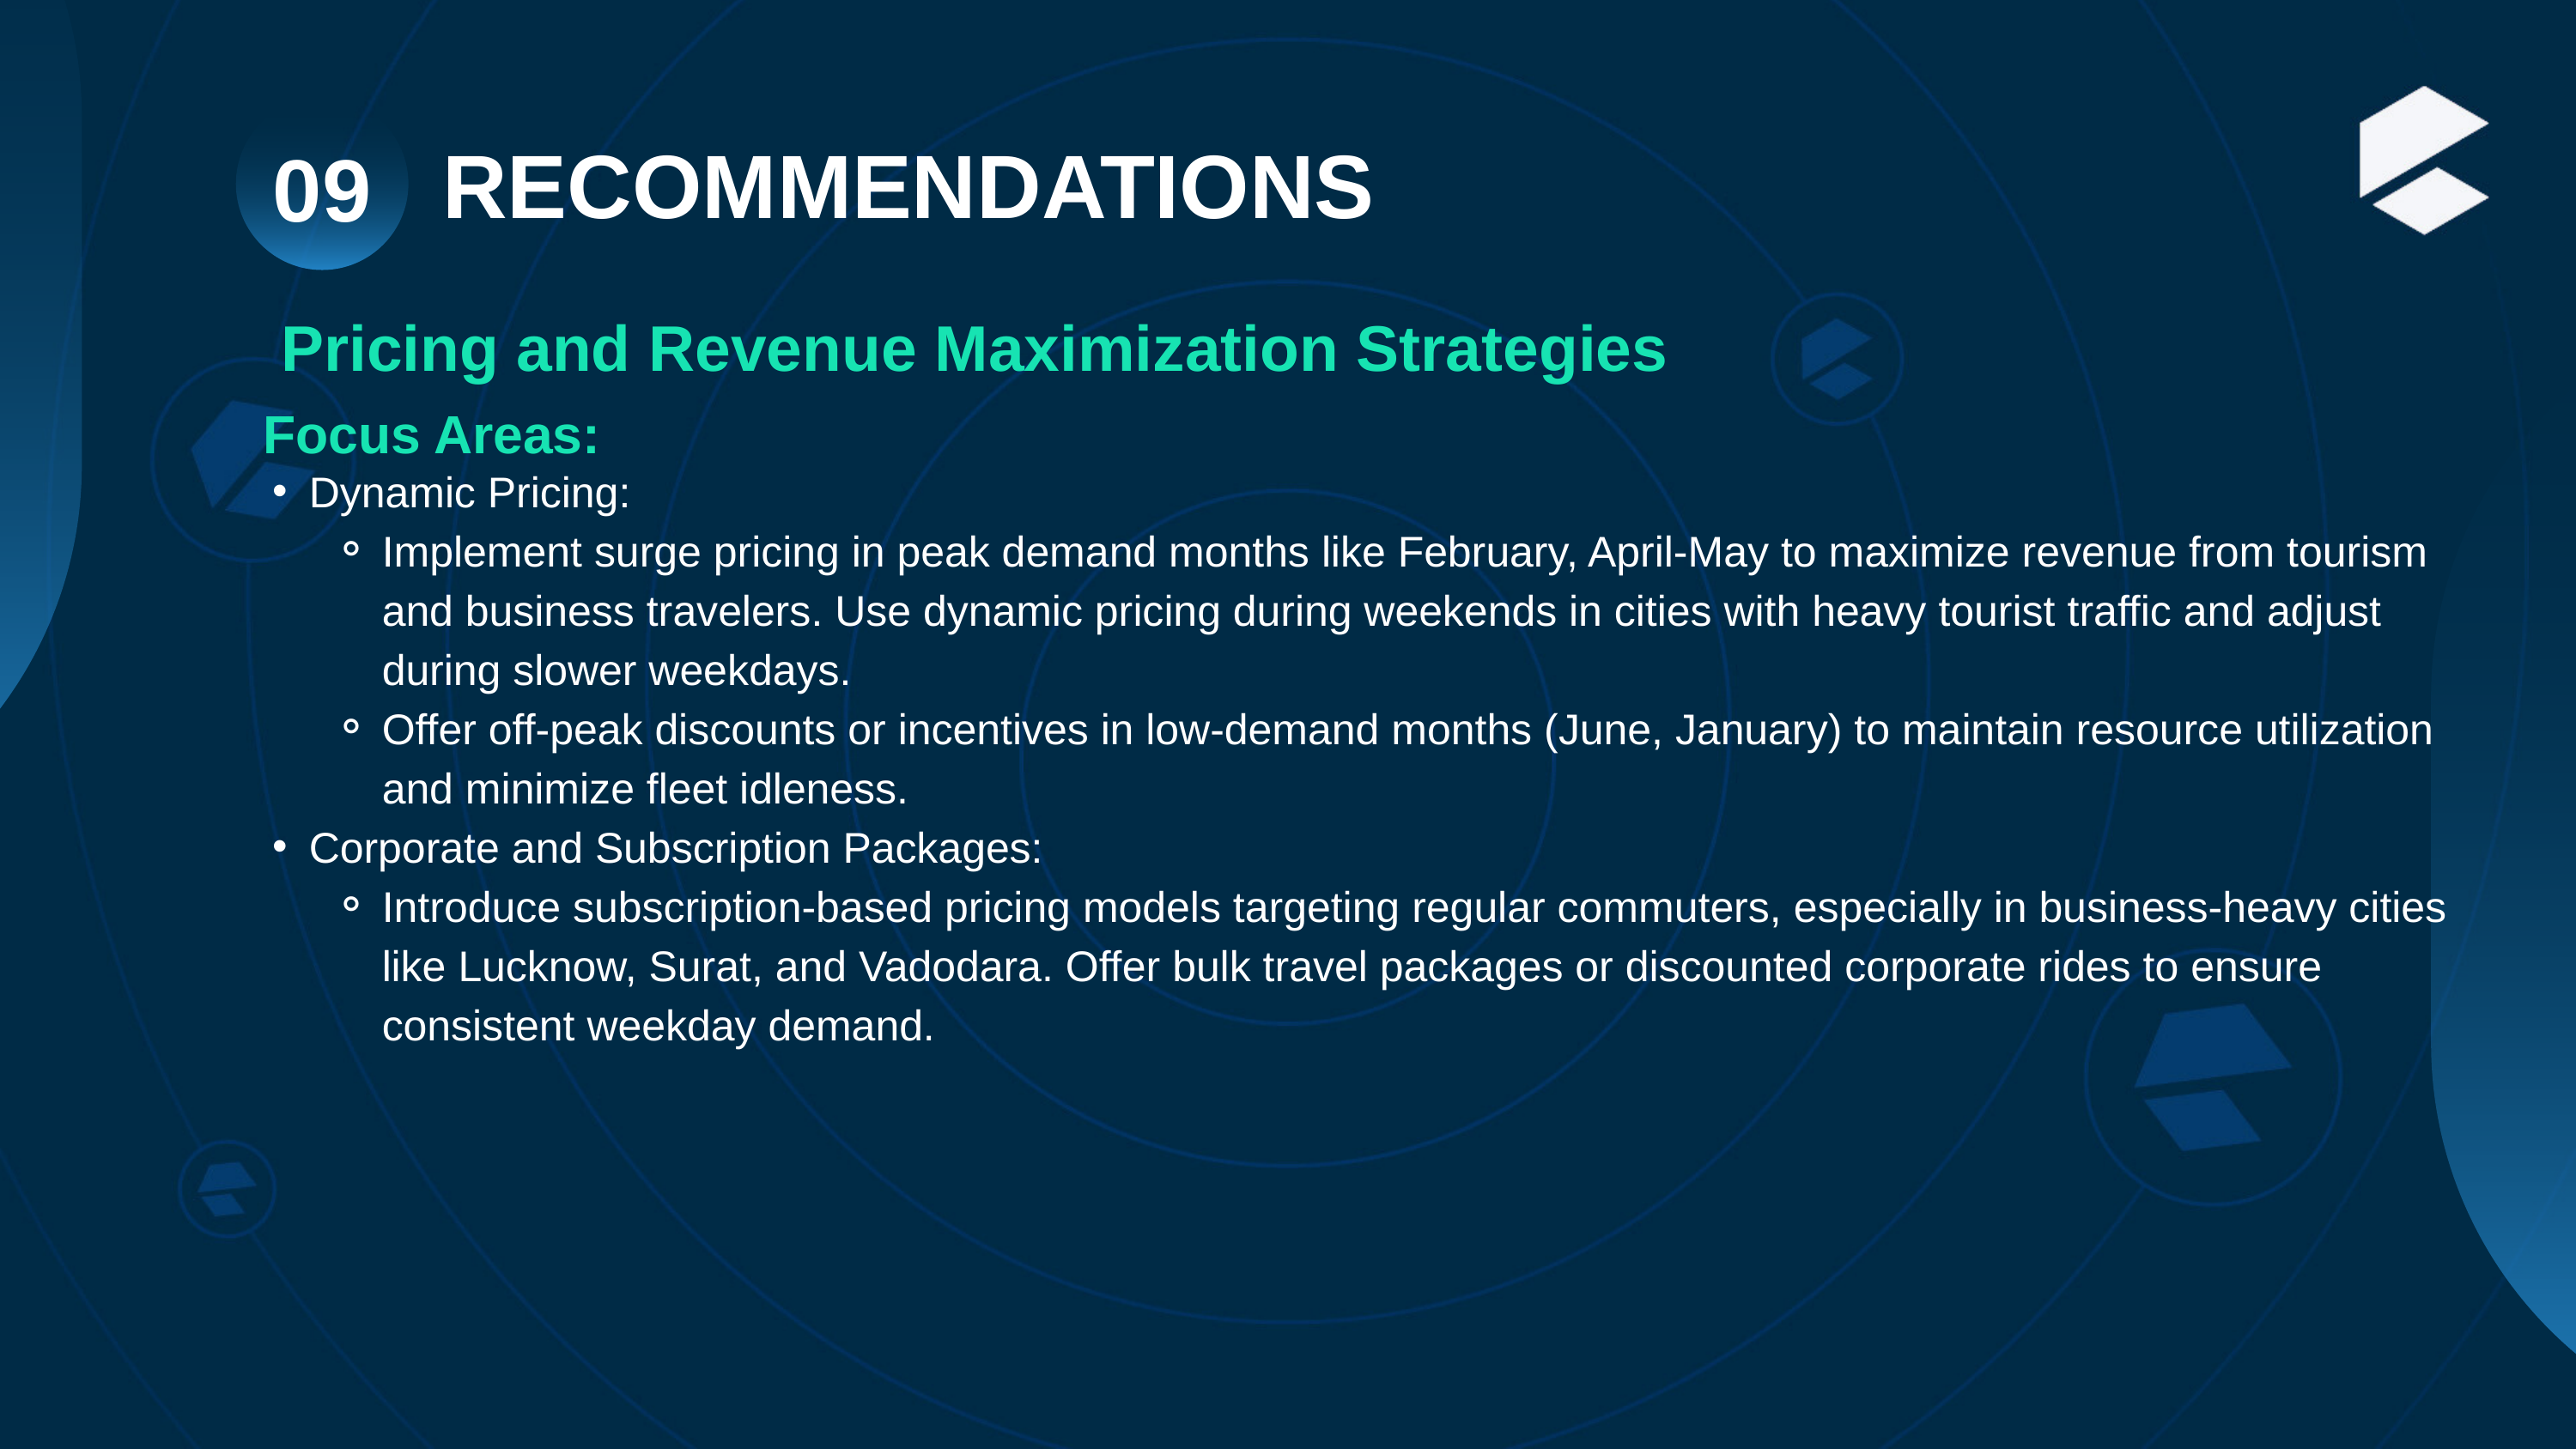

09
RECOMMENDATIONS

 Pricing and Revenue Maximization Strategies
Focus Areas:
Dynamic Pricing:
Implement surge pricing in peak demand months like February, April-May to maximize revenue from tourism and business travelers. Use dynamic pricing during weekends in cities with heavy tourist traffic and adjust during slower weekdays.
Offer off-peak discounts or incentives in low-demand months (June, January) to maintain resource utilization and minimize fleet idleness.
Corporate and Subscription Packages:
Introduce subscription-based pricing models targeting regular commuters, especially in business-heavy cities like Lucknow, Surat, and Vadodara. Offer bulk travel packages or discounted corporate rides to ensure consistent weekday demand.